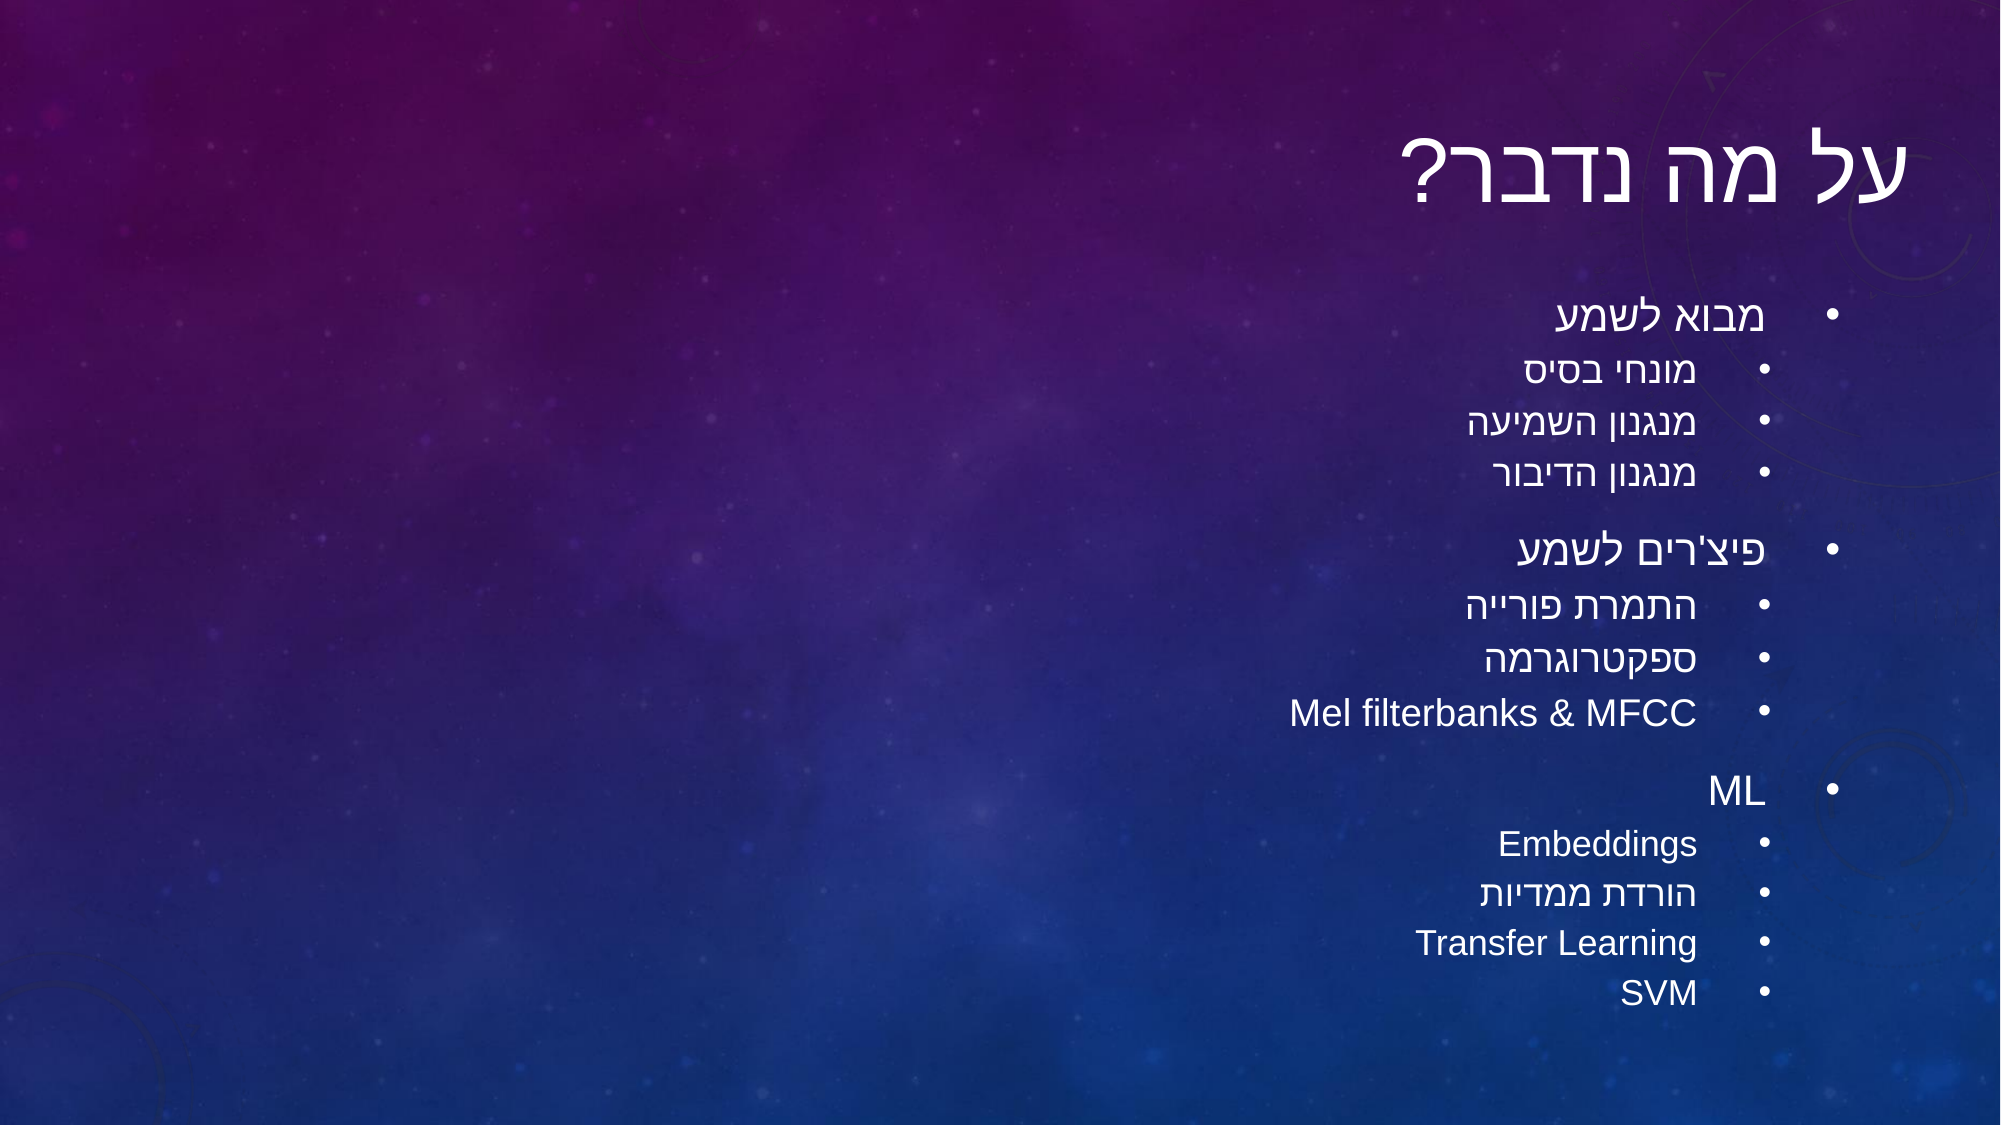

# על מה נדבר?
מבוא לשמע
מונחי בסיס
מנגנון השמיעה
מנגנון הדיבור
פיצ'רים לשמע
התמרת פורייה
ספקטרוגרמה
Mel filterbanks & MFCC
ML
Embeddings
הורדת ממדיות
Transfer Learning
SVM